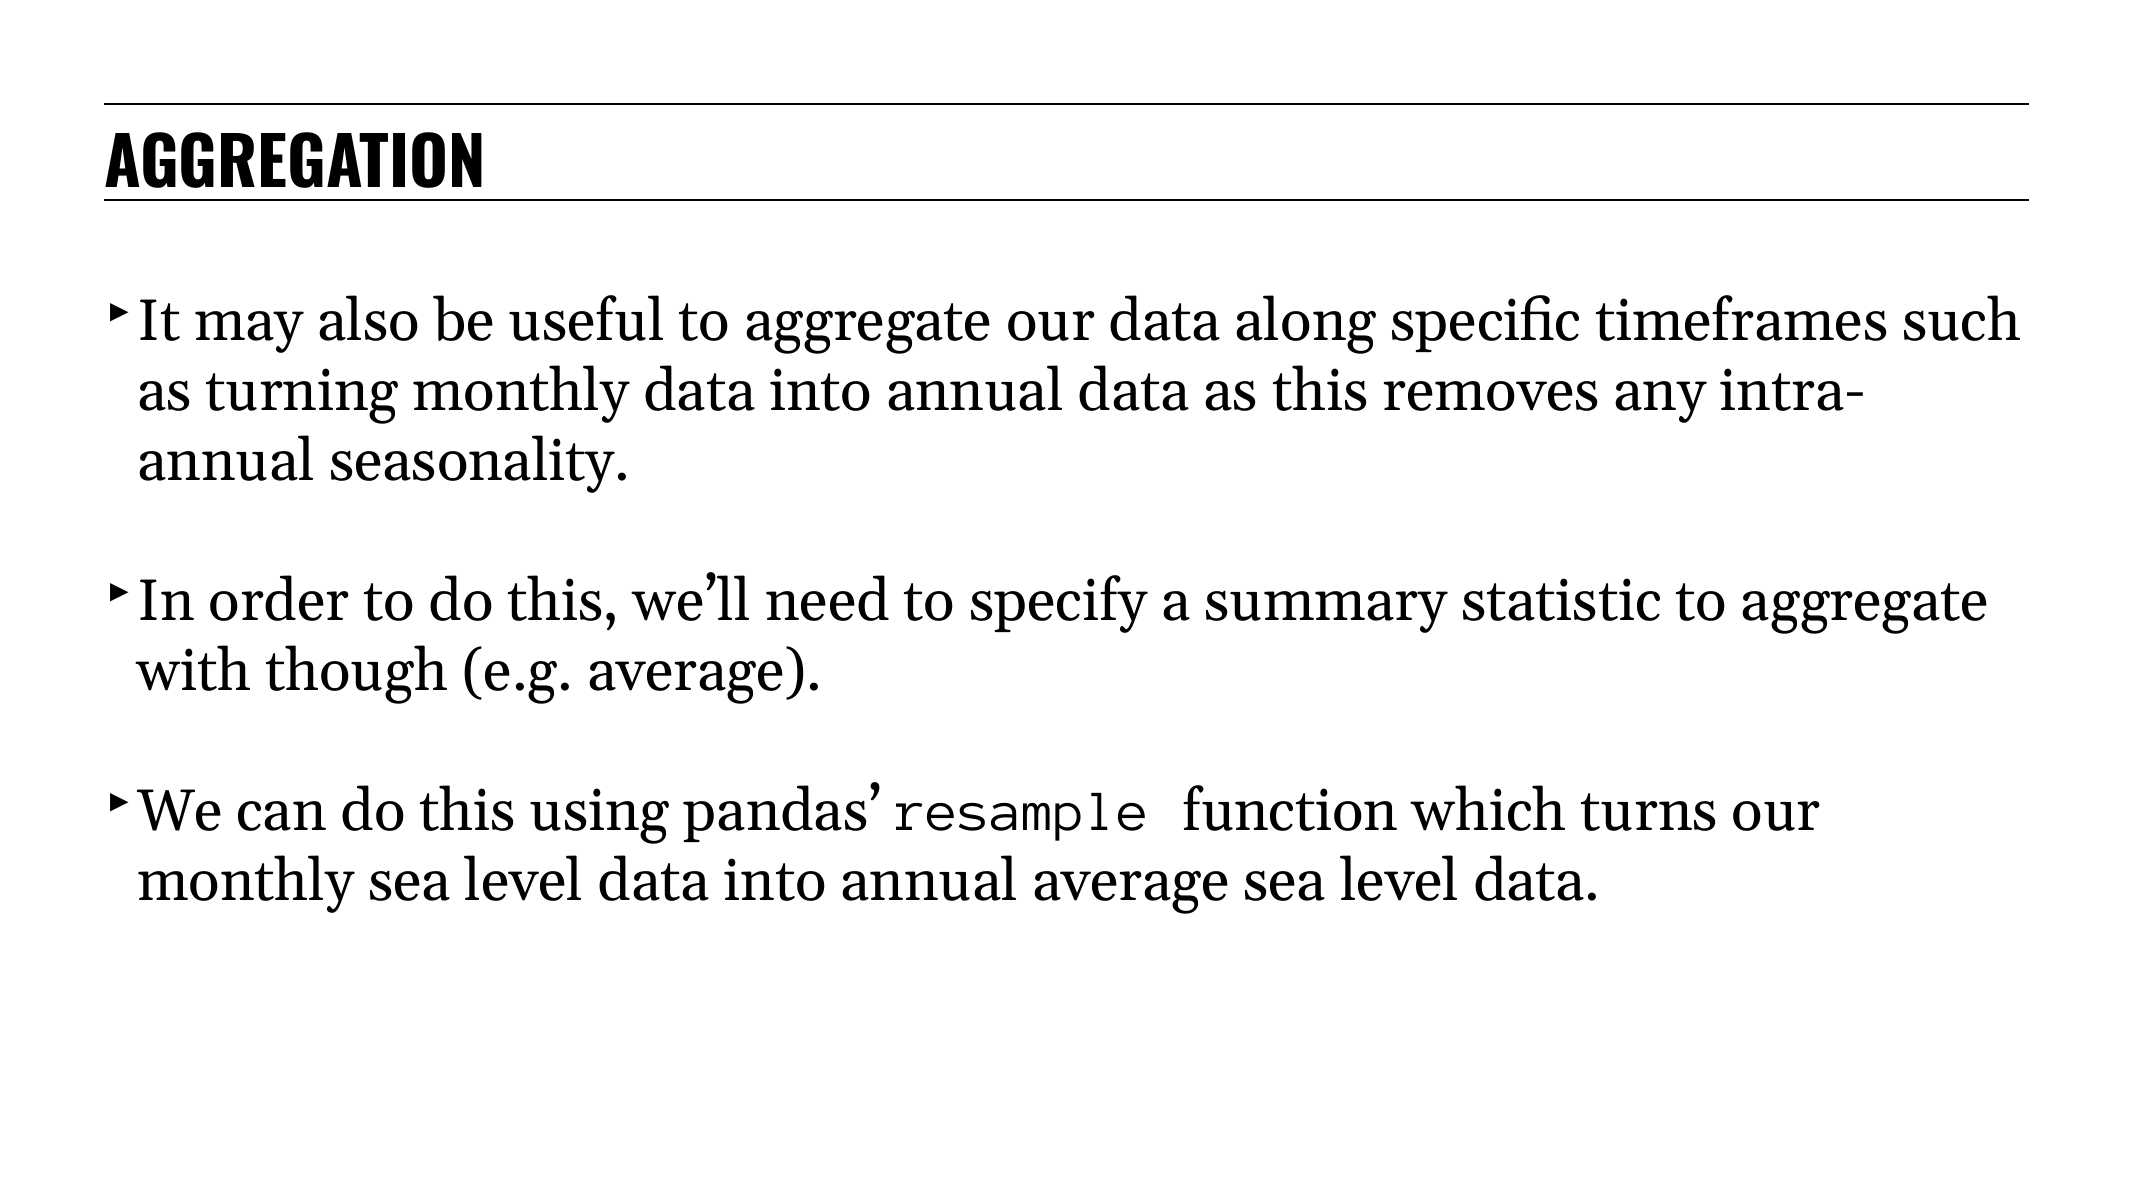

AGGREGATION

It may also be useful to aggregate our data along specific timeframes such as turning monthly data into annual data as this removes any intra-annual seasonality.

In order to do this, we’ll need to specify a summary statistic to aggregate with though (e.g. average).

We can do this using pandas’ resample function which turns our monthly sea level data into annual average sea level data.